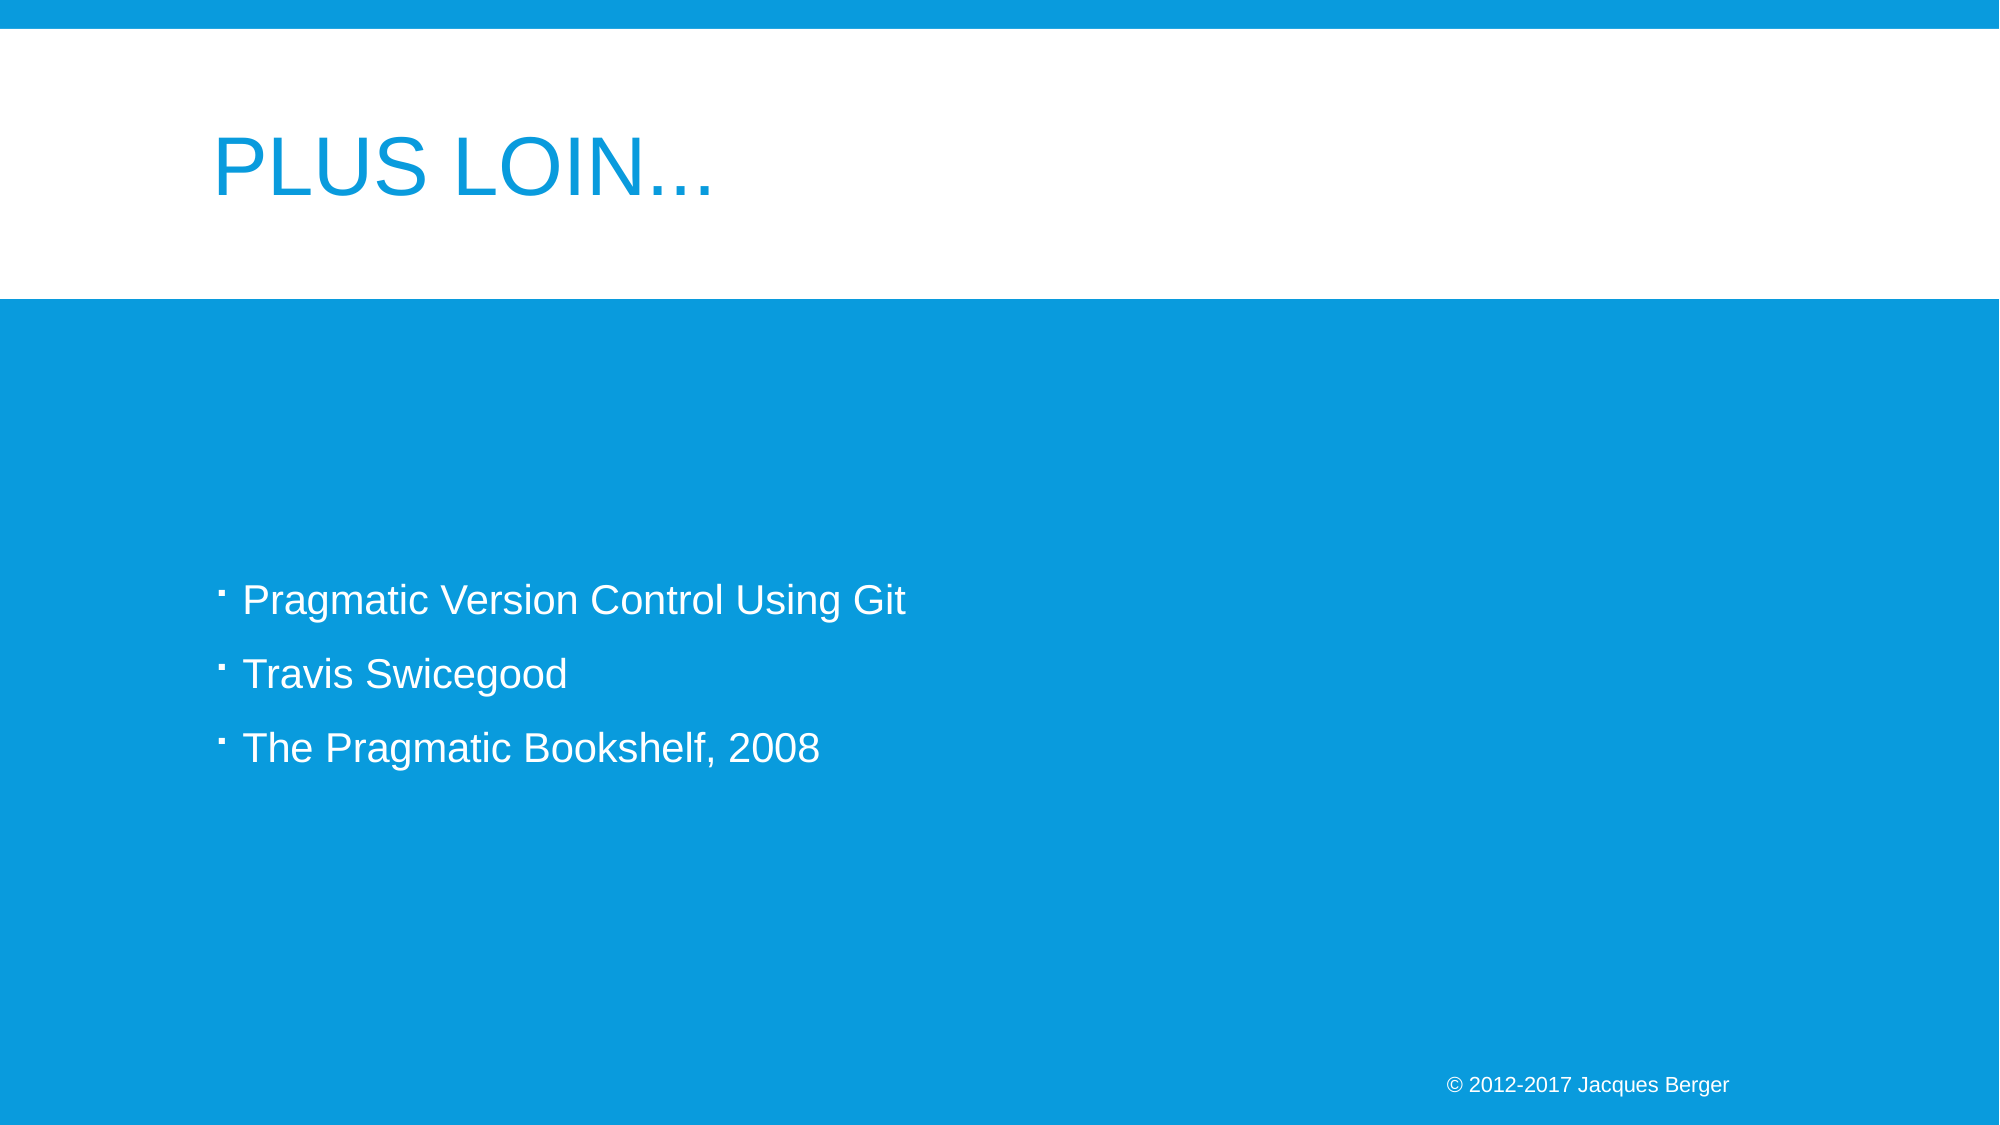

# Plus loin...
Pragmatic Version Control Using Git
Travis Swicegood
The Pragmatic Bookshelf, 2008
© 2012-2017 Jacques Berger